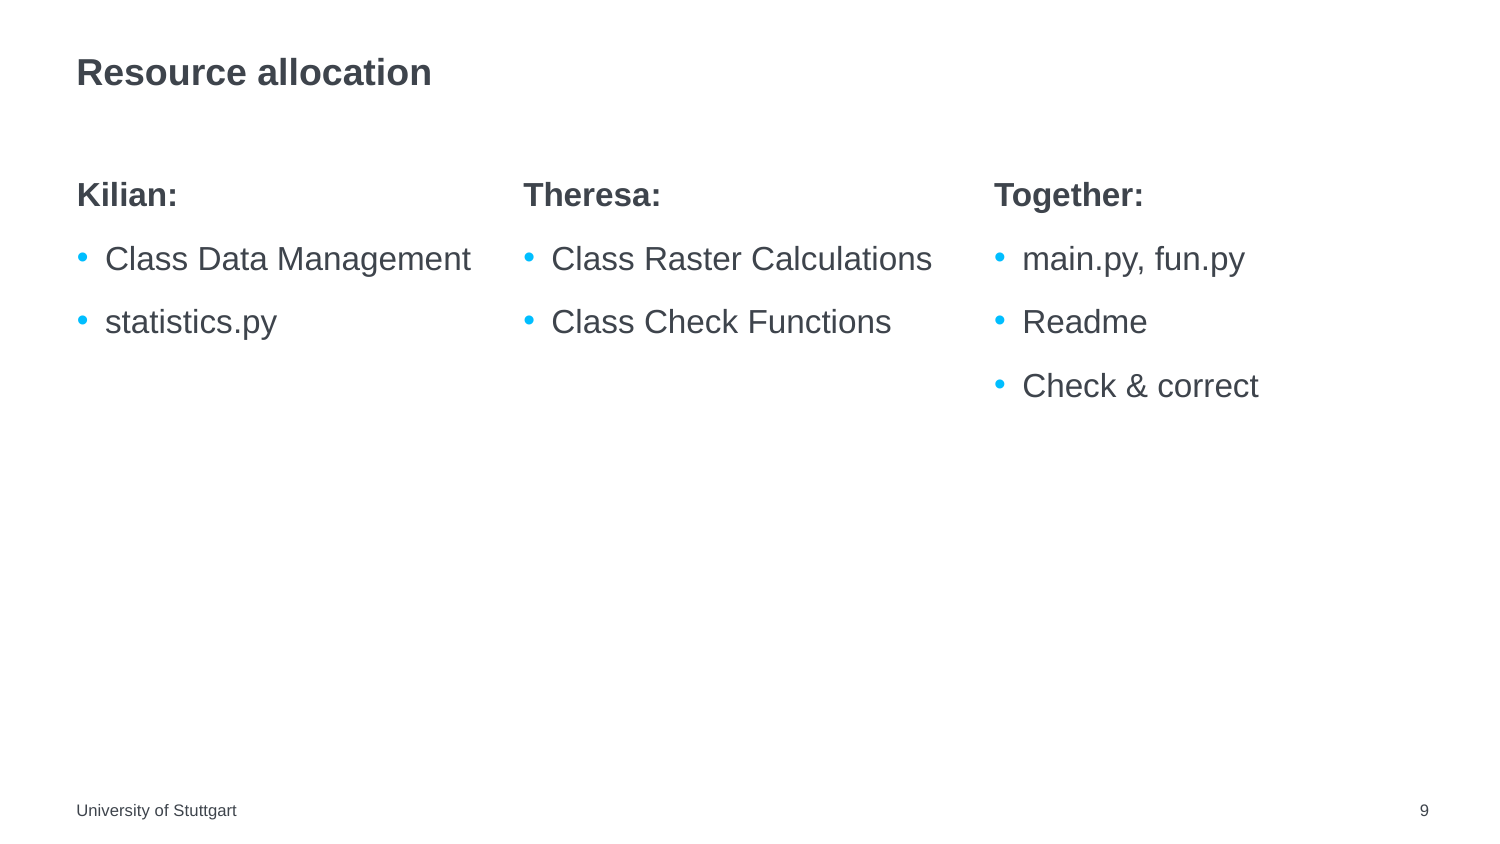

# Resource allocation
Kilian:
Class Data Management
statistics.py

Theresa:
Class Raster Calculations
Class Check Functions
Together:
main.py, fun.py
Readme
Check & correct

University of Stuttgart
9